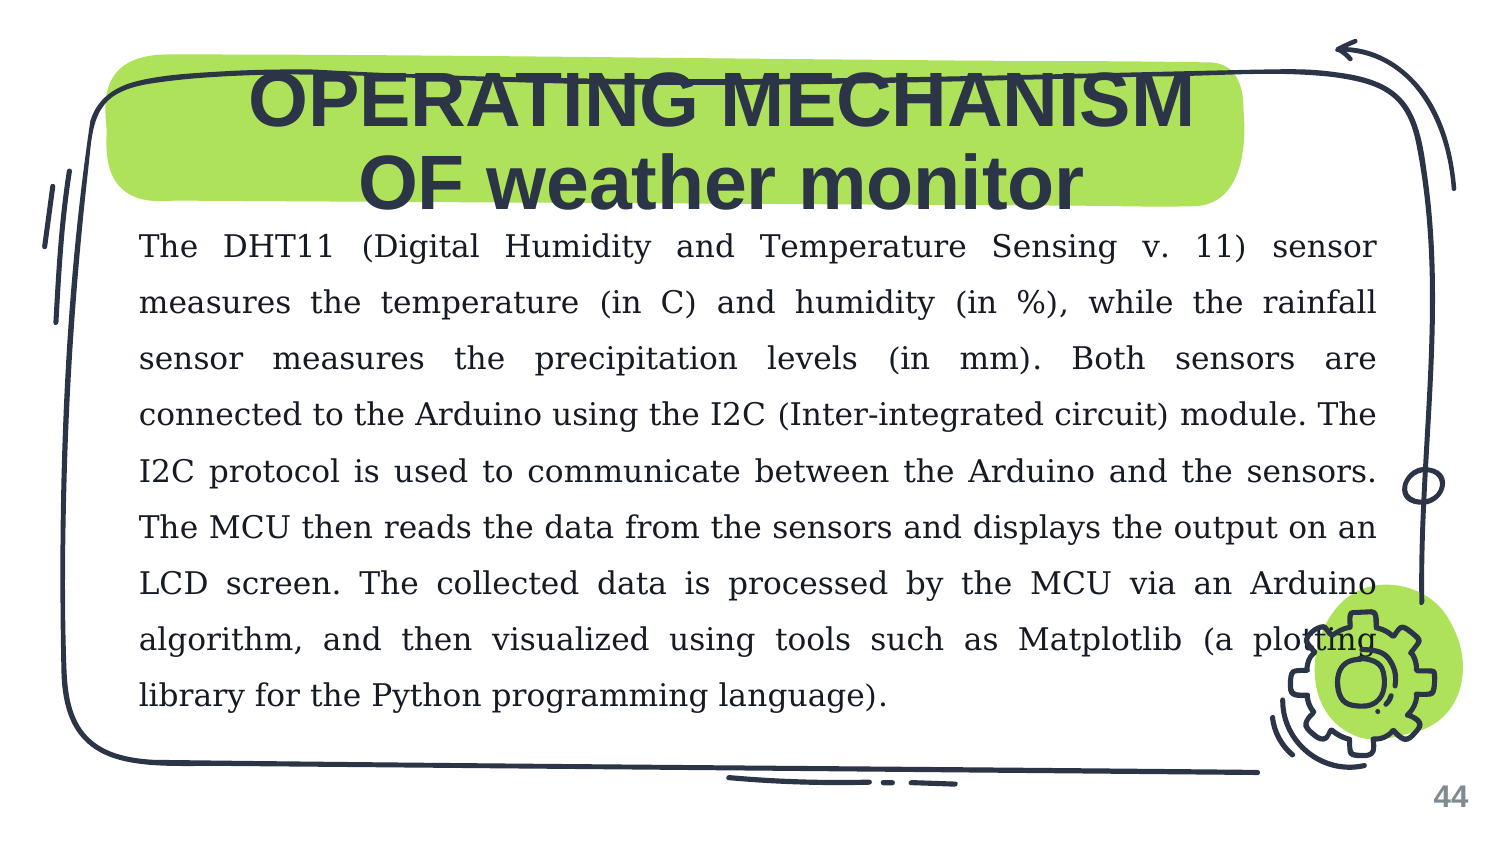

# OPERATING MECHANISM OF weather monitor
The DHT11 (Digital Humidity and Temperature Sensing v. 11) sensor measures the temperature (in C) and humidity (in %), while the rainfall sensor measures the precipitation levels (in mm). Both sensors are connected to the Arduino using the I2C (Inter-integrated circuit) module. The I2C protocol is used to communicate between the Arduino and the sensors. The MCU then reads the data from the sensors and displays the output on an LCD screen. The collected data is processed by the MCU via an Arduino algorithm, and then visualized using tools such as Matplotlib (a plotting library for the Python programming language).

44